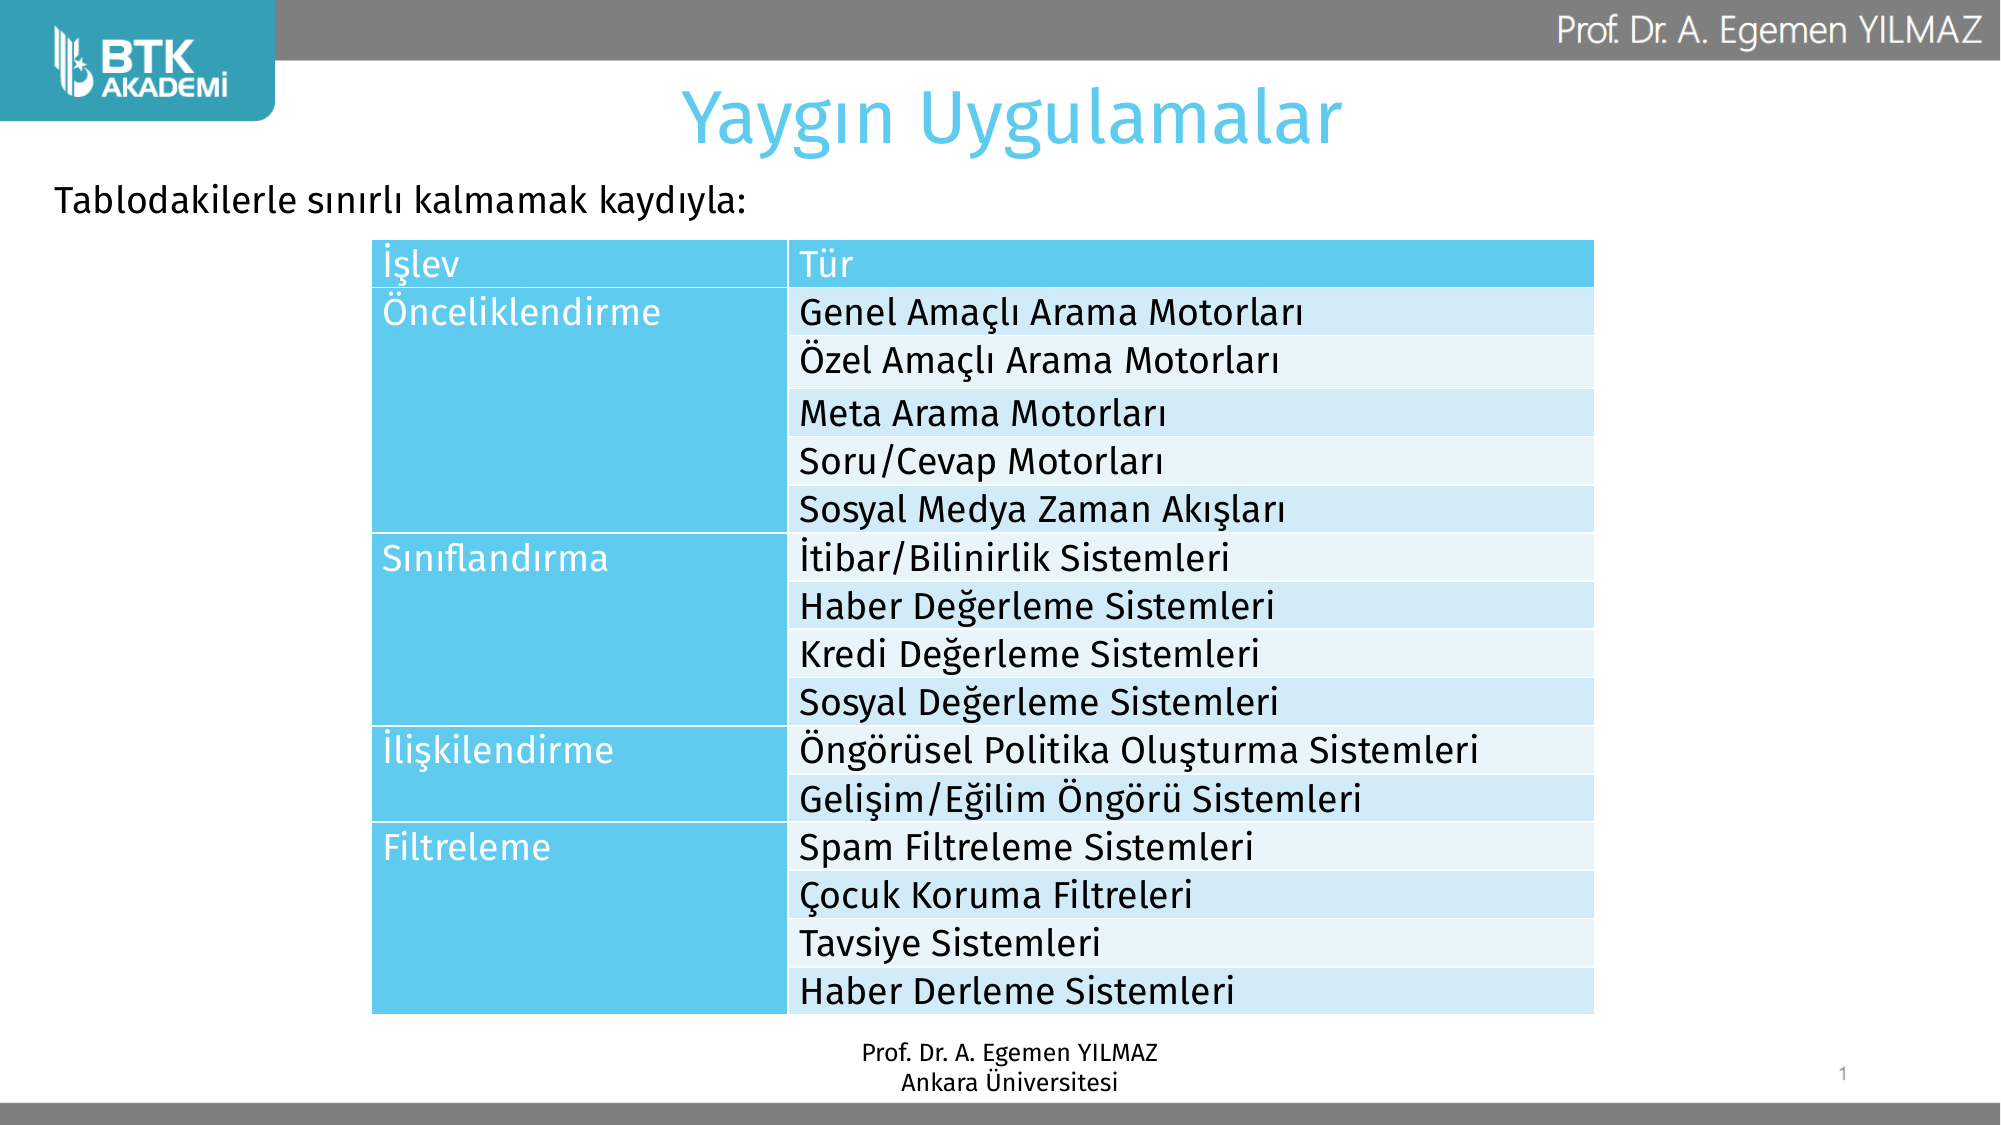

# Yaygın Uygulamalar
Tablodakilerle sınırlı kalmamak kaydıyla:
| İşlev | Tür |
| --- | --- |
| Önceliklendirme | Genel Amaçlı Arama Motorları |
|  | Özel Amaçlı Arama Motorları |
|  | Meta Arama Motorları |
|  | Soru/Cevap Motorları |
|  | Sosyal Medya Zaman Akışları |
| Sınıflandırma | İtibar/Bilinirlik Sistemleri |
|  | Haber Değerleme Sistemleri |
|  | Kredi Değerleme Sistemleri |
|  | Sosyal Değerleme Sistemleri |
| İlişkilendirme | Öngörüsel Politika Oluşturma Sistemleri |
|  | Gelişim/Eğilim Öngörü Sistemleri |
| Filtreleme | Spam Filtreleme Sistemleri |
|  | Çocuk Koruma Filtreleri |
|  | Tavsiye Sistemleri |
|  | Haber Derleme Sistemleri |
Prof. Dr. A. Egemen YILMAZ
Ankara Üniversitesi